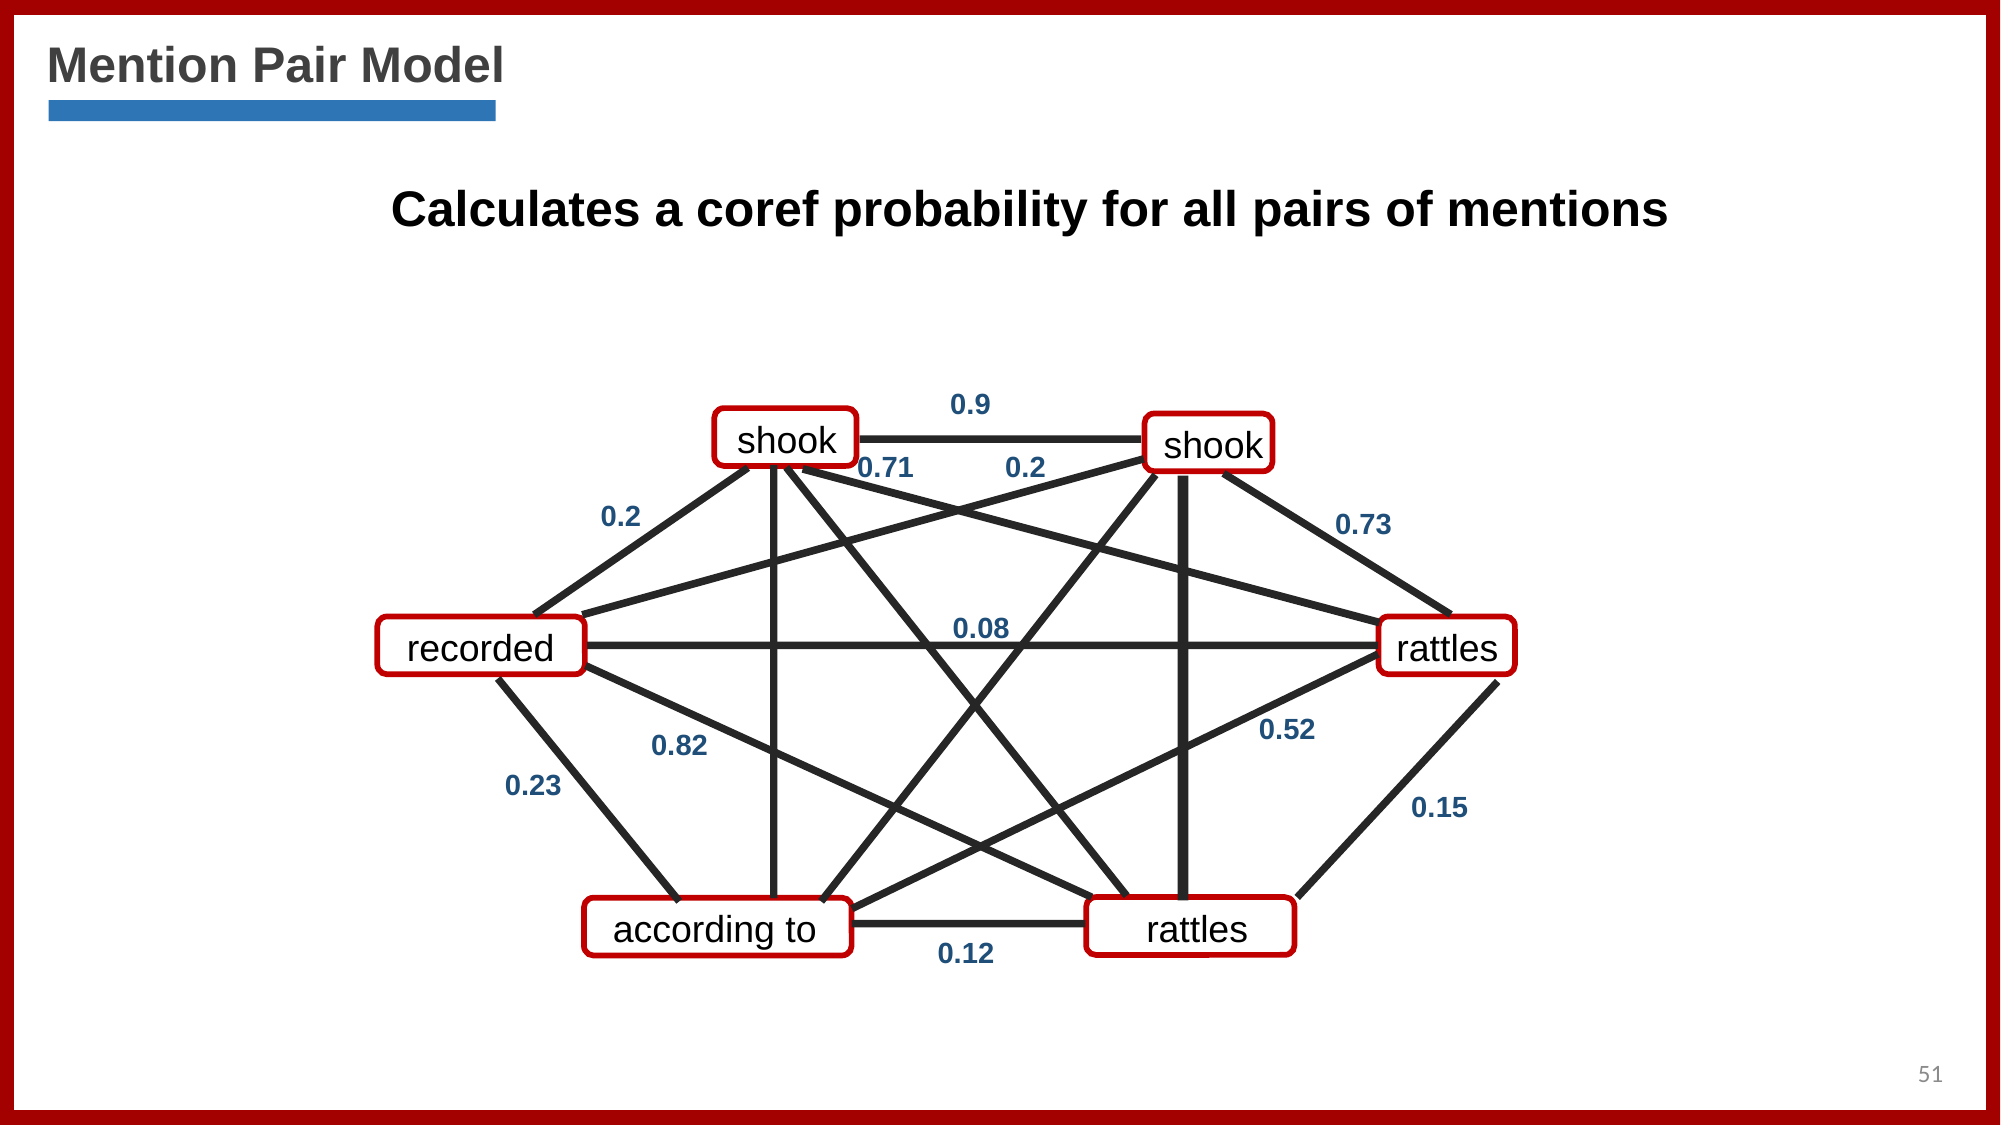

Mention Pair Model

Calculates a coref probability for all pairs of mentions
0.9

shook

shook

0.71
0.2
0.2
0.73

0.08

recorded
rattles

0.52
0.82
0.23

0.15

according to
rattles

0.12
51